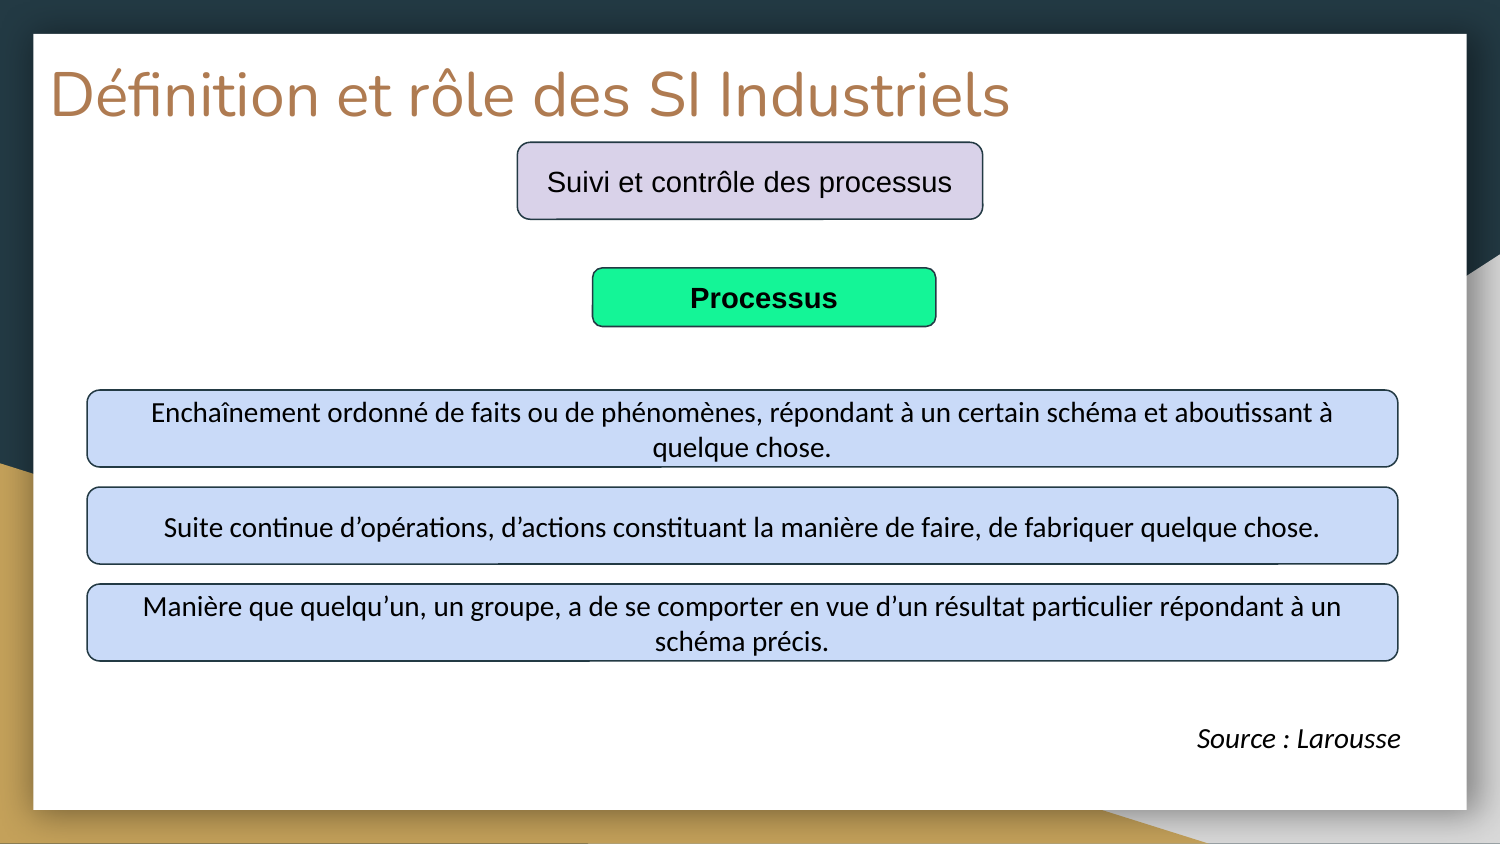

# Définition et rôle des SI Industriels
Suivi et contrôle des processus
Processus
Enchaînement ordonné de faits ou de phénomènes, répondant à un certain schéma et aboutissant à quelque chose.
Suite continue d’opérations, d’actions constituant la manière de faire, de fabriquer quelque chose.
Manière que quelqu’un, un groupe, a de se comporter en vue d’un résultat particulier répondant à un schéma précis.
Source : Larousse